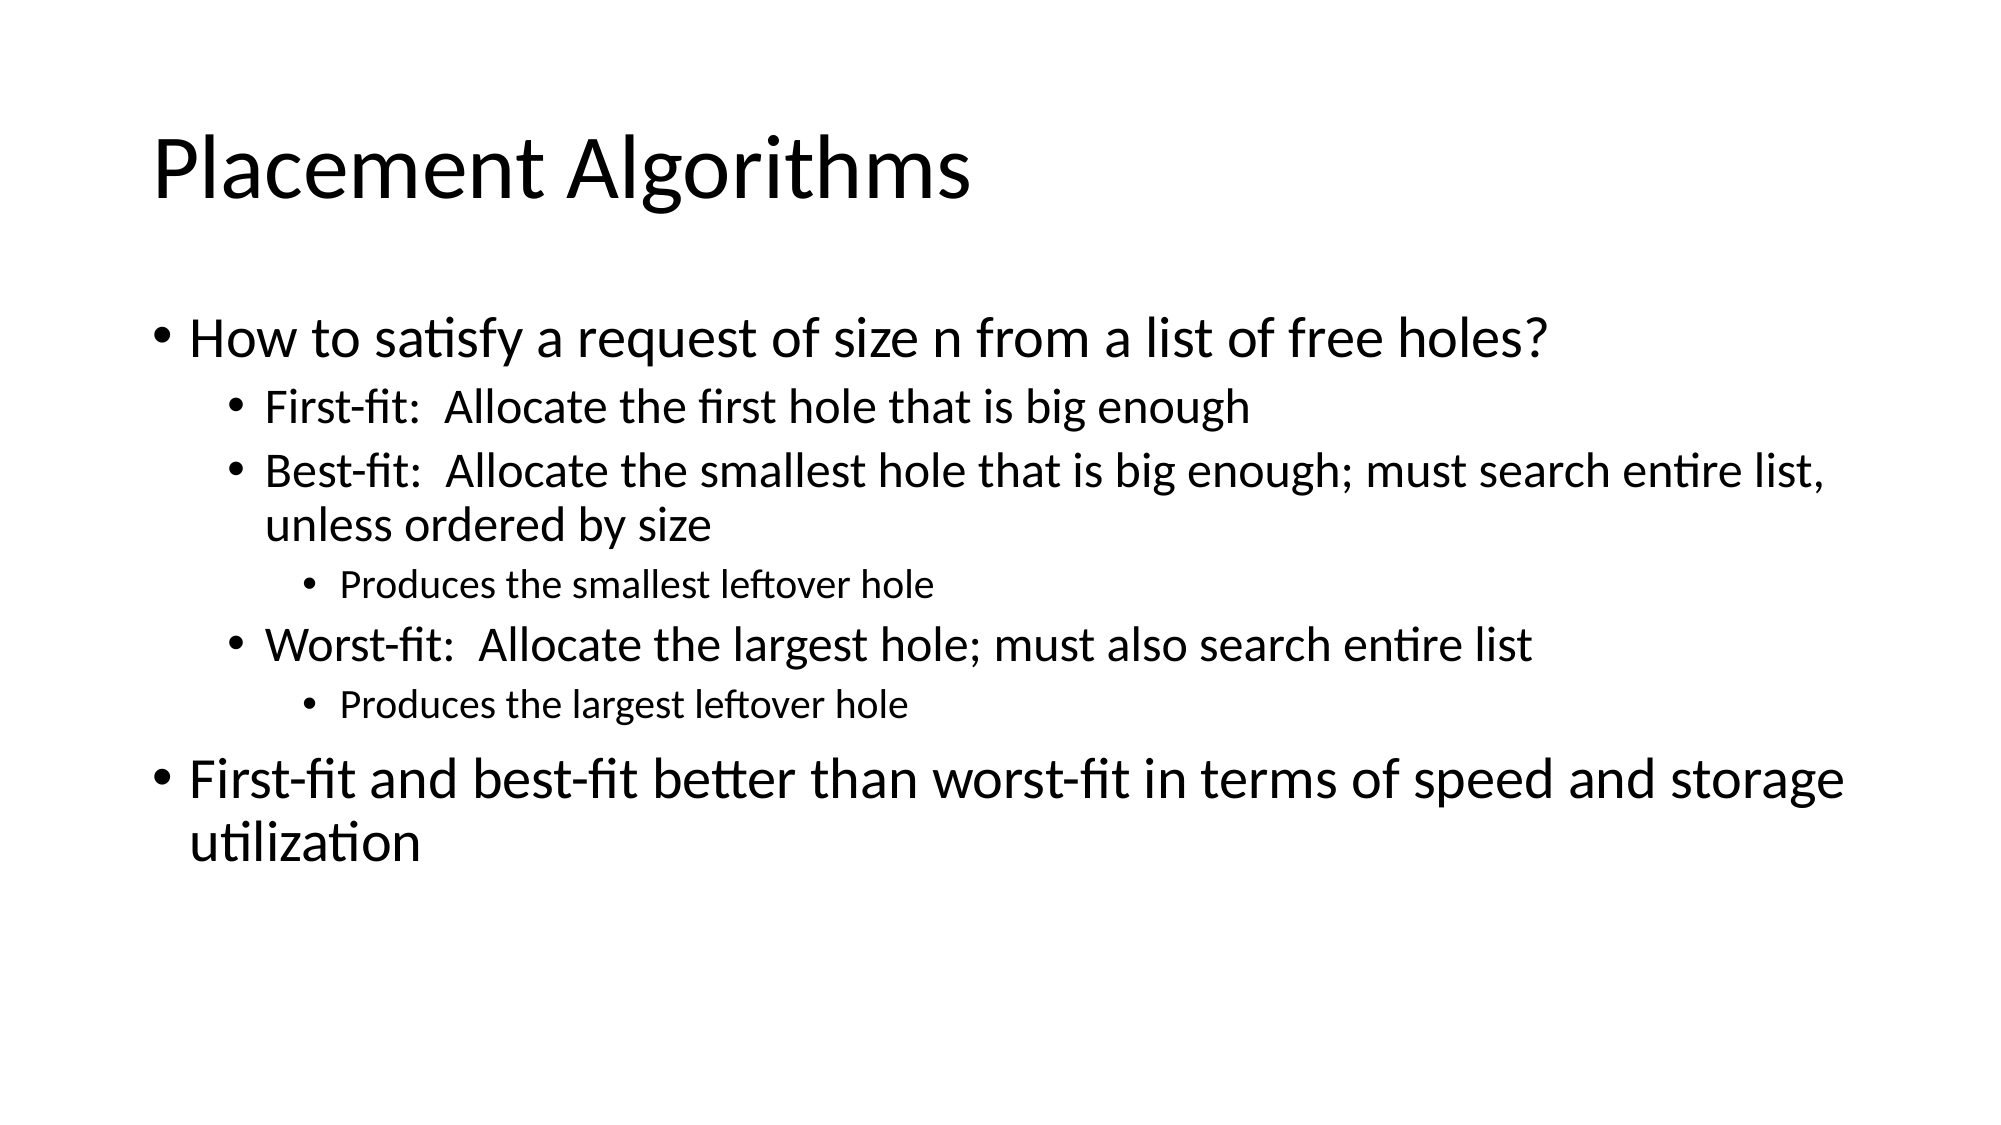

# Placement Algorithms
How to satisfy a request of size n from a list of free holes?
First-fit:  Allocate the first hole that is big enough
Best-fit:  Allocate the smallest hole that is big enough; must search entire list, unless ordered by size
Produces the smallest leftover hole
Worst-fit:  Allocate the largest hole; must also search entire list
Produces the largest leftover hole
First-fit and best-fit better than worst-fit in terms of speed and storage utilization